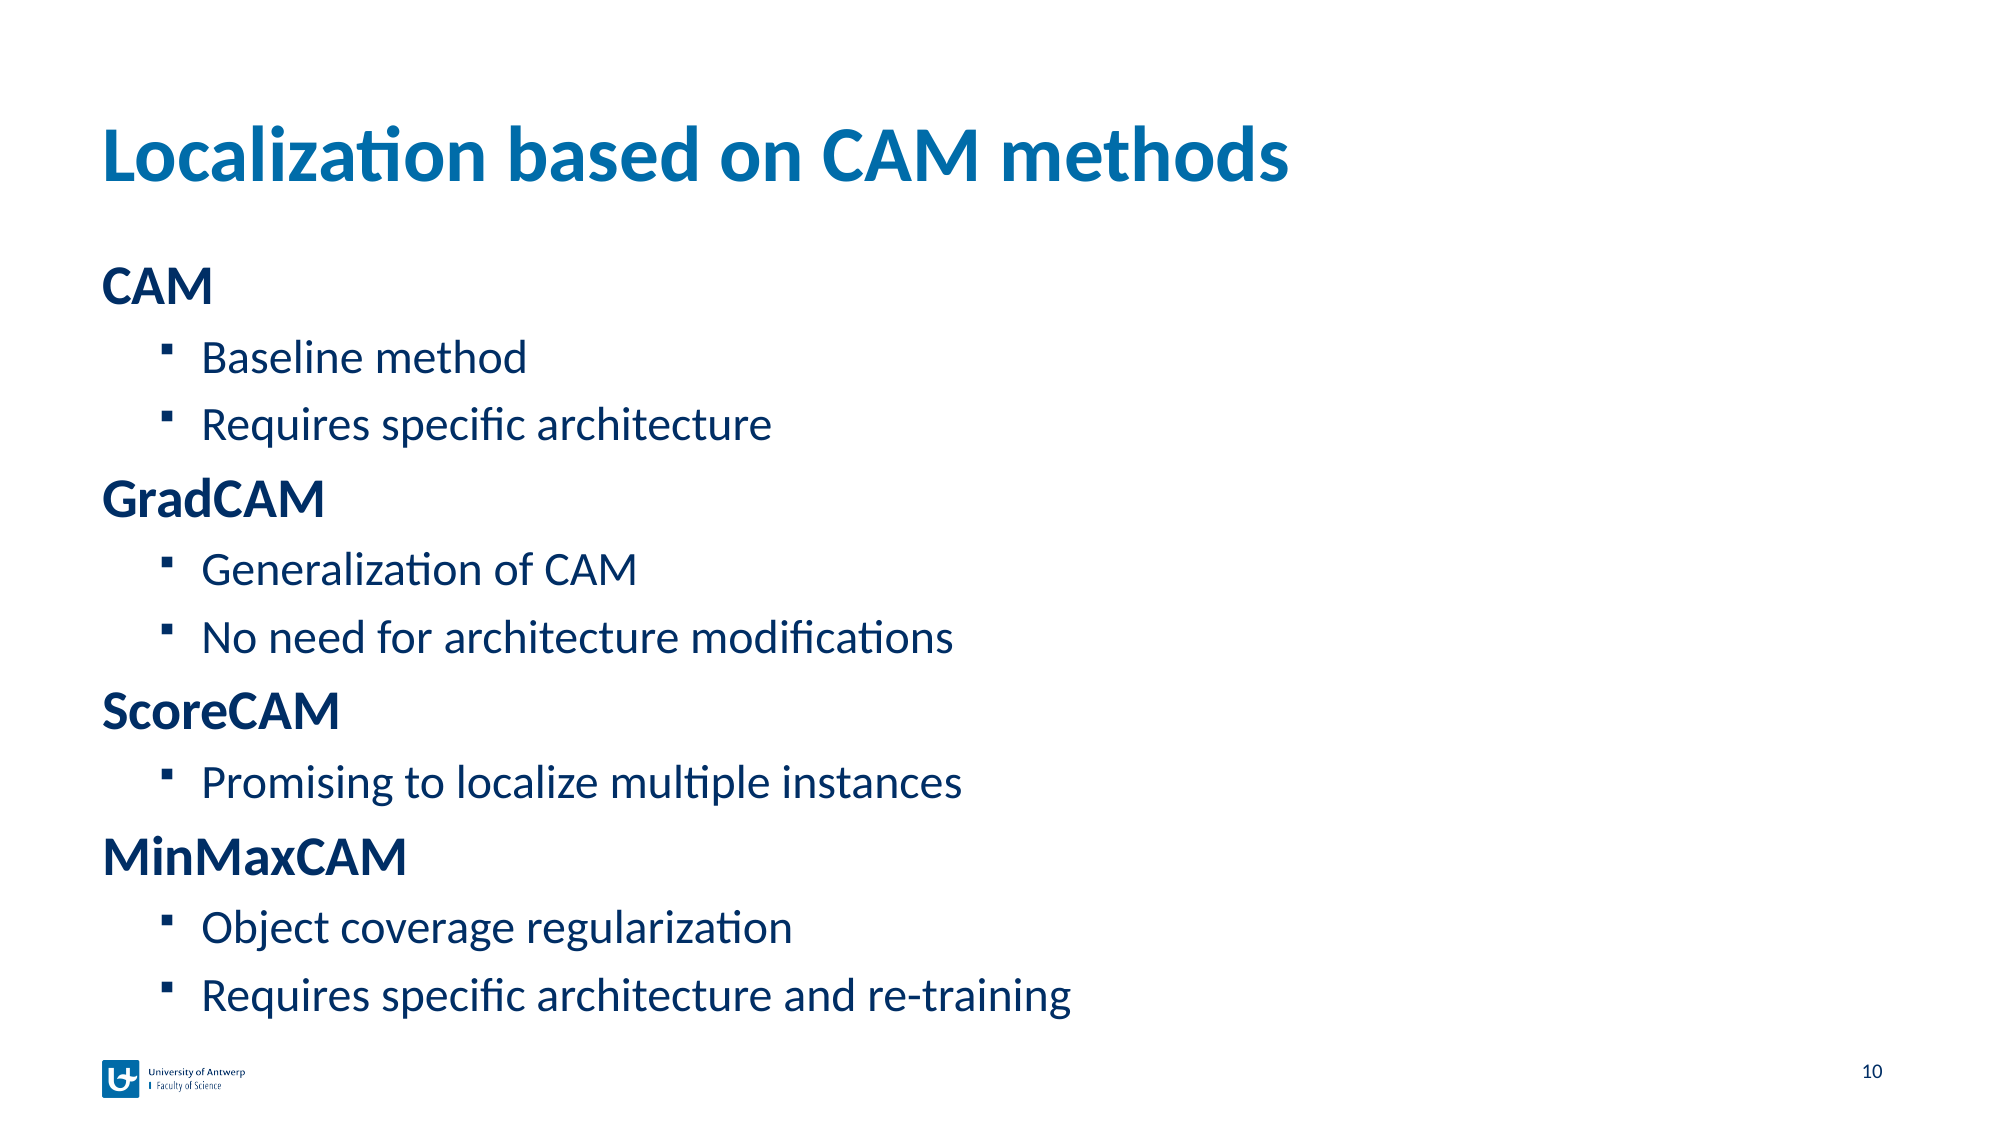

# Localization based on CAM methods
CAM
Baseline method
Requires specific architecture
GradCAM
Generalization of CAM
No need for architecture modifications
ScoreCAM
Promising to localize multiple instances
MinMaxCAM
Object coverage regularization
Requires specific architecture and re-training

10